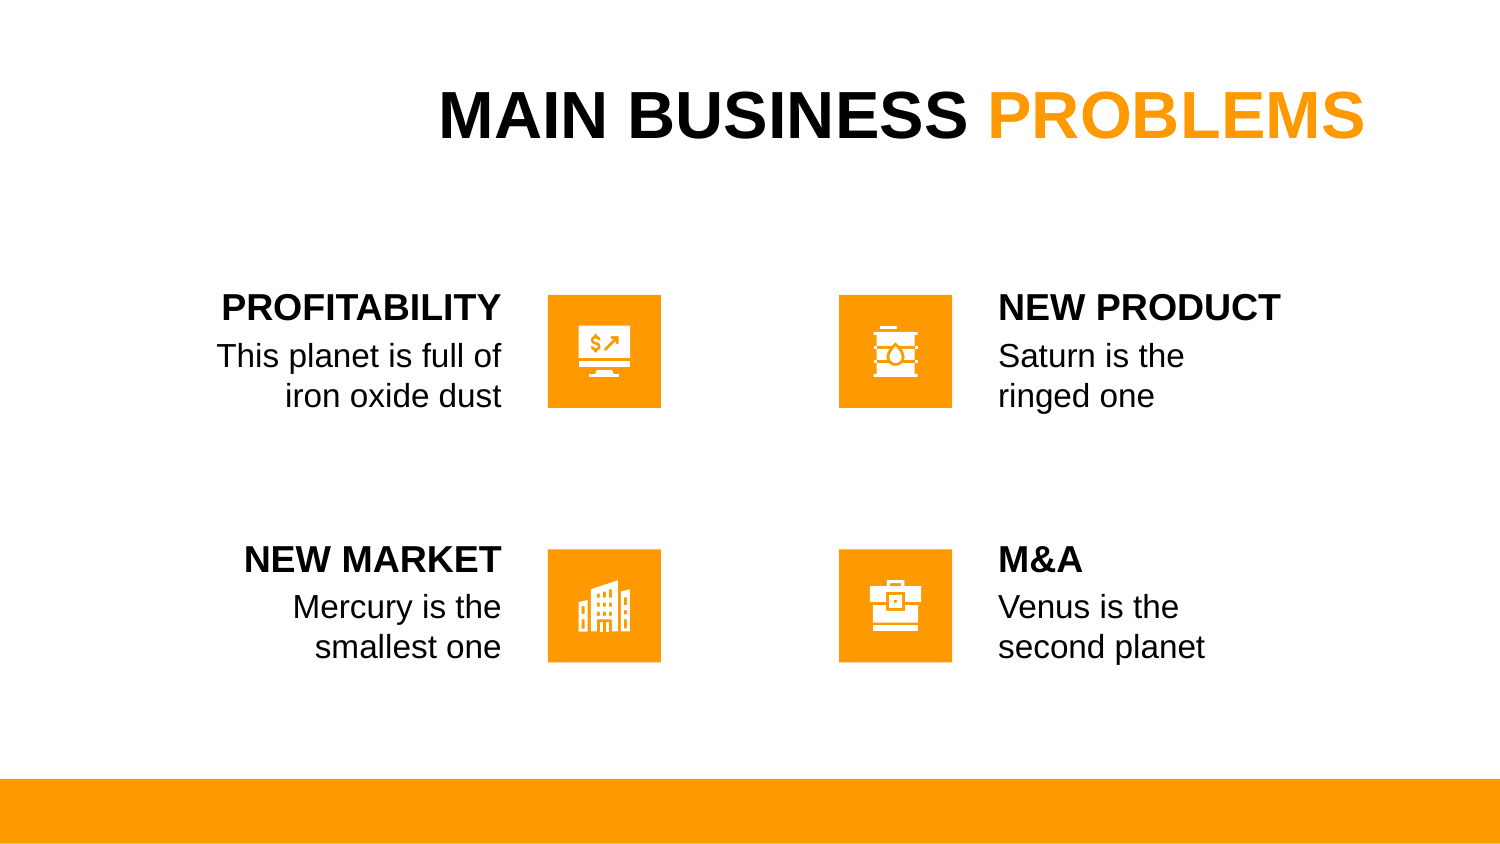

# MAIN BUSINESS PROBLEMS
PROFITABILITY
NEW PRODUCT

This planet is full of iron oxide dust

Saturn is the ringed one

NEW MARKET
M&A

Mercury is the smallest one

Venus is the second planet